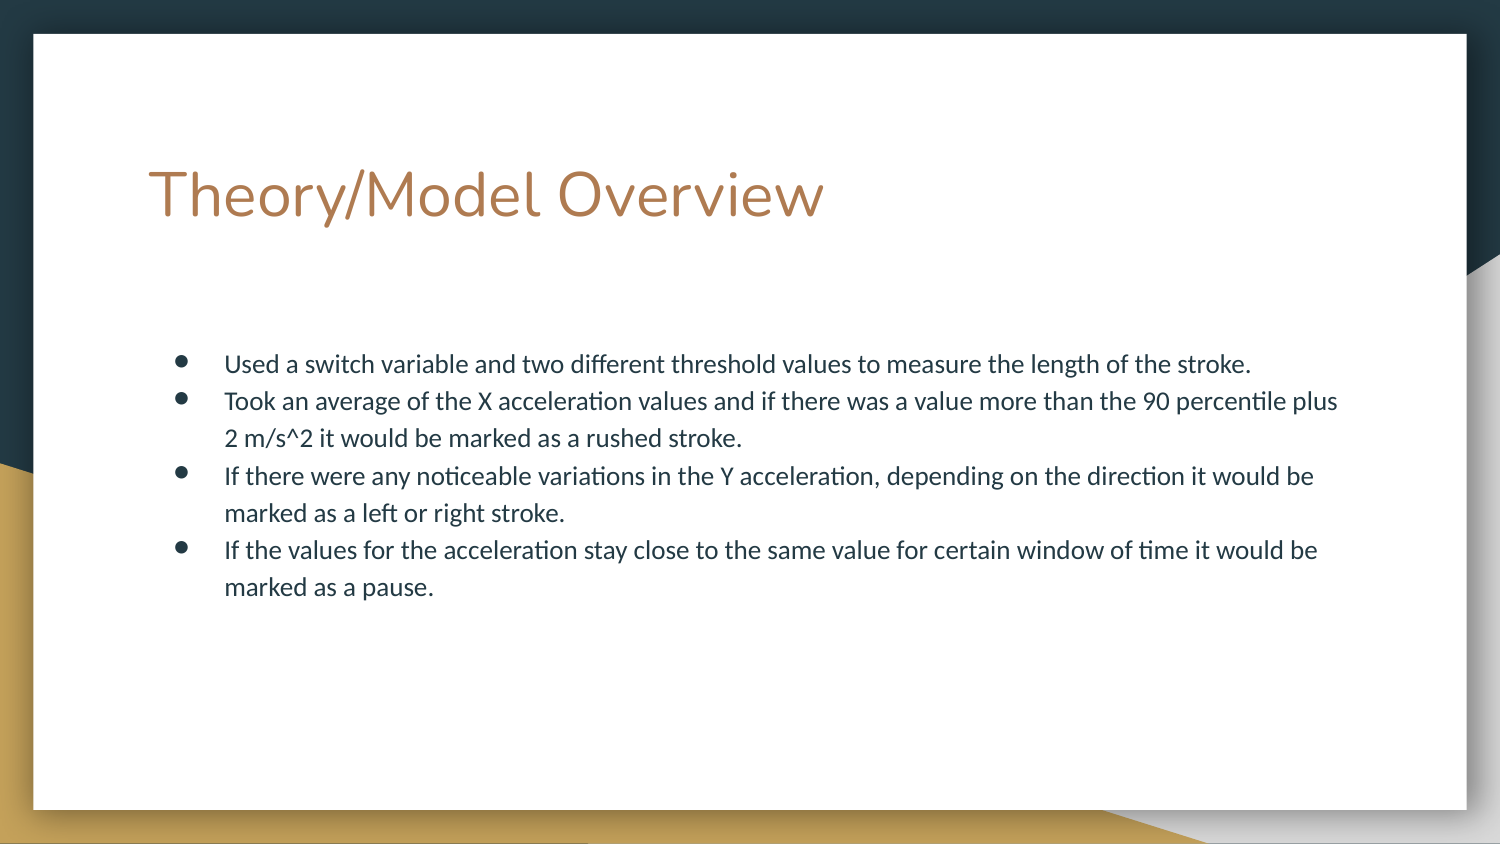

# Theory/Model Overview
Used a switch variable and two different threshold values to measure the length of the stroke.
Took an average of the X acceleration values and if there was a value more than the 90 percentile plus 2 m/s^2 it would be marked as a rushed stroke.
If there were any noticeable variations in the Y acceleration, depending on the direction it would be marked as a left or right stroke.
If the values for the acceleration stay close to the same value for certain window of time it would be marked as a pause.